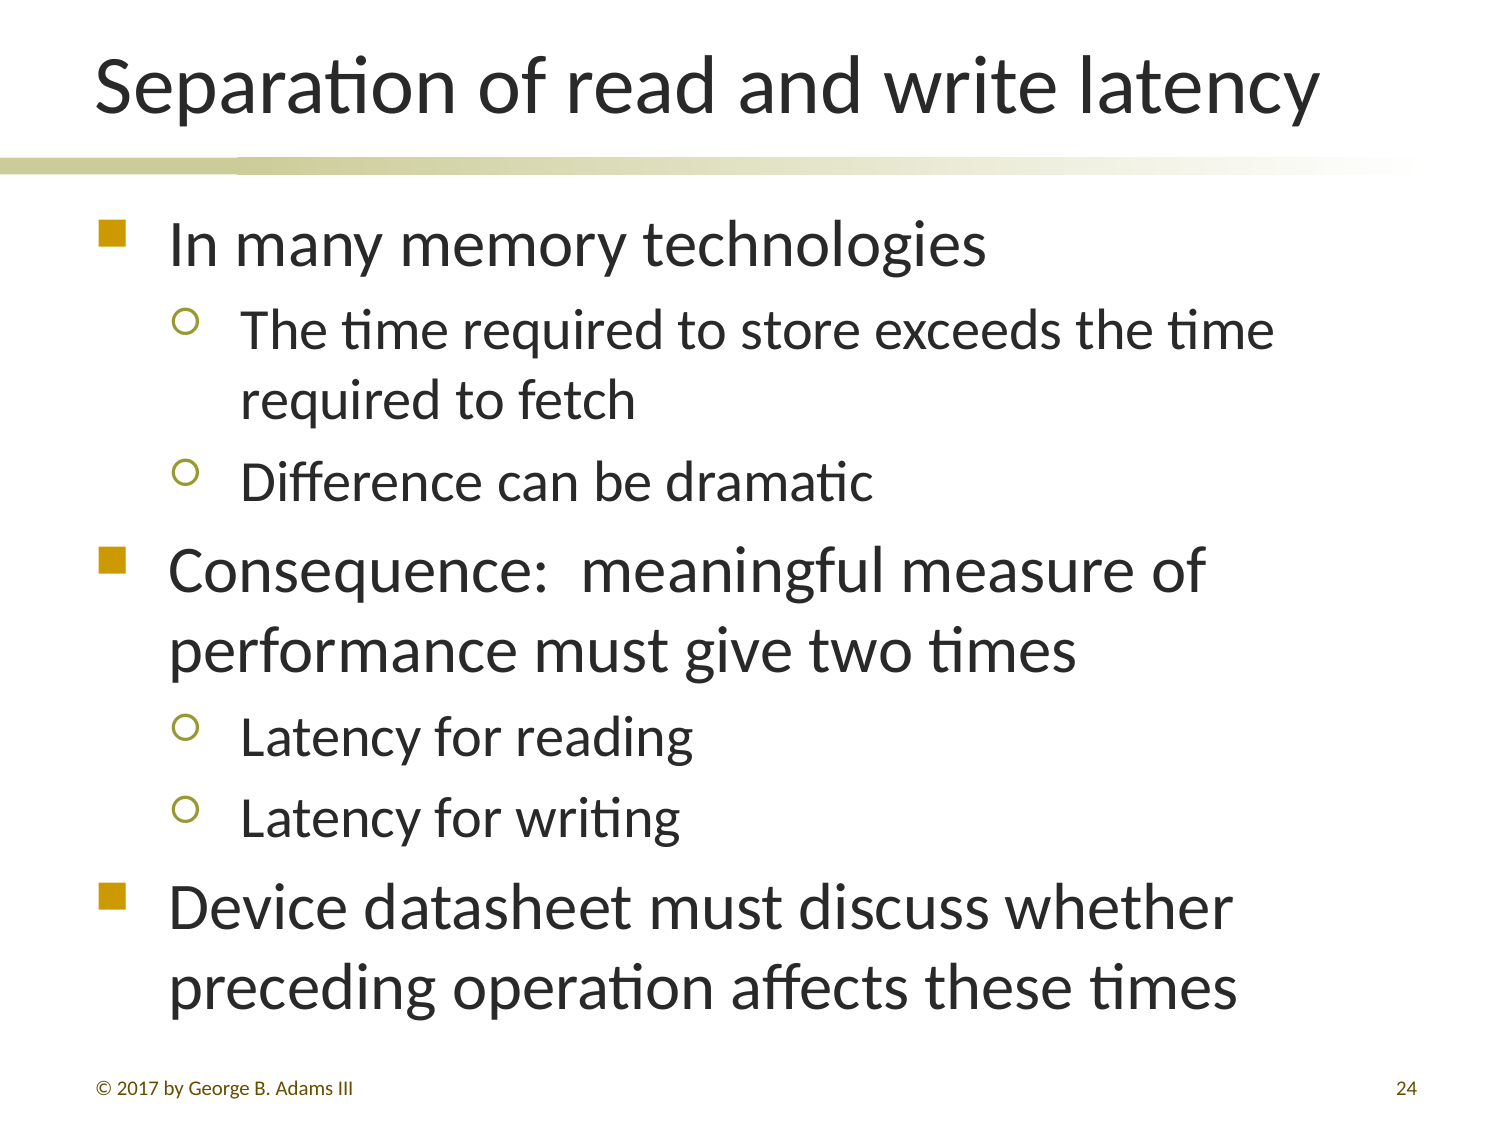

# Separation of read and write latency
In many memory technologies
The time required to store exceeds the time required to fetch
Difference can be dramatic
Consequence:  meaningful measure of performance must give two times
Latency for reading
Latency for writing
Device datasheet must discuss whether preceding operation affects these times
© 2017 by George B. Adams III
24